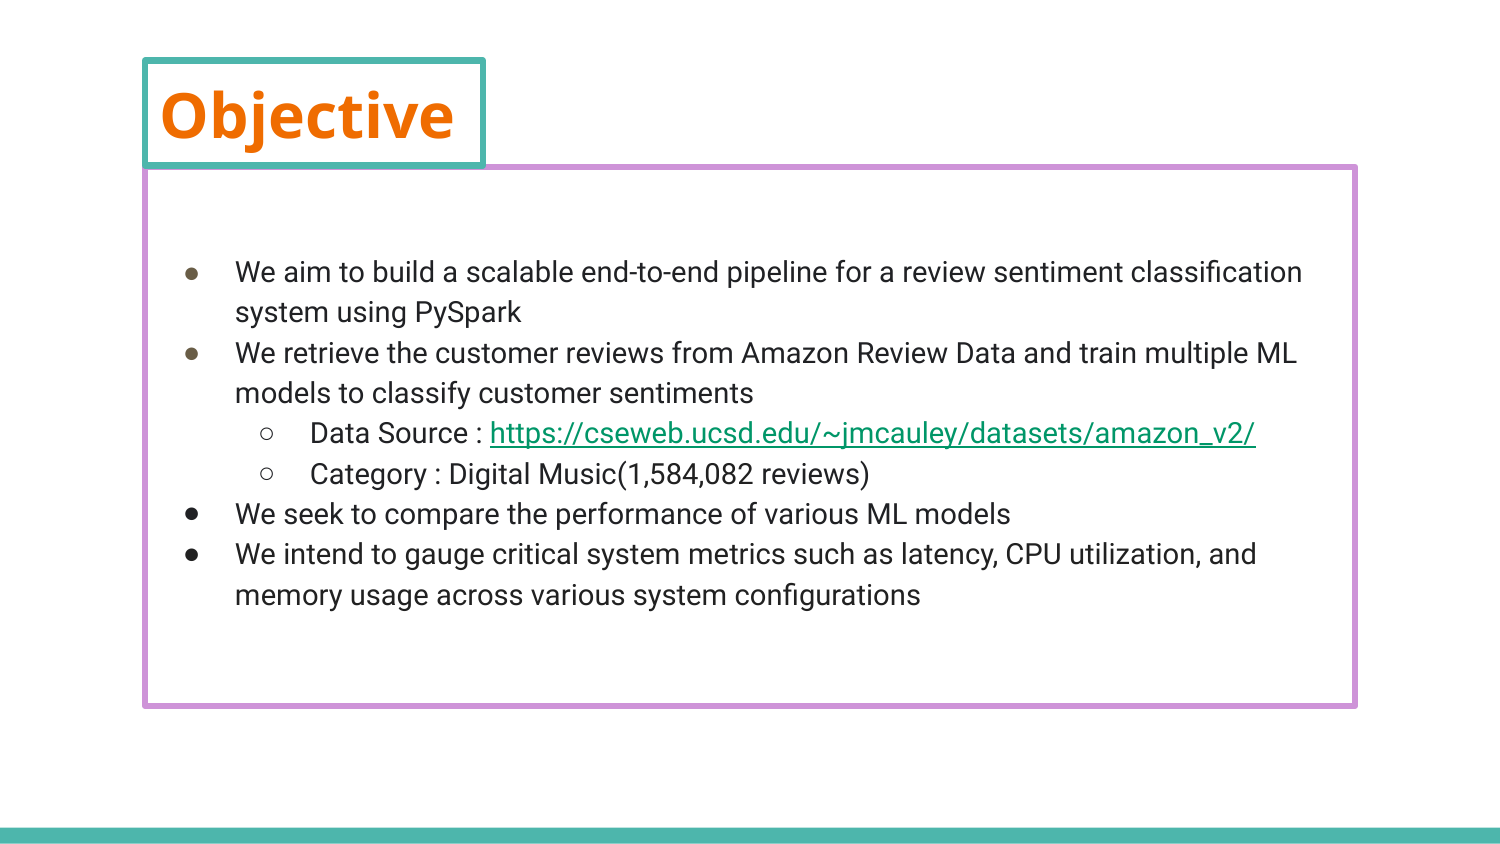

Objective

We aim to build a scalable end-to-end pipeline for a review sentiment classification system using PySpark
We retrieve the customer reviews from Amazon Review Data and train multiple ML models to classify customer sentiments
Data Source : https://cseweb.ucsd.edu/~jmcauley/datasets/amazon_v2/
Category : Digital Music(1,584,082 reviews)
We seek to compare the performance of various ML models
We intend to gauge critical system metrics such as latency, CPU utilization, and memory usage across various system configurations